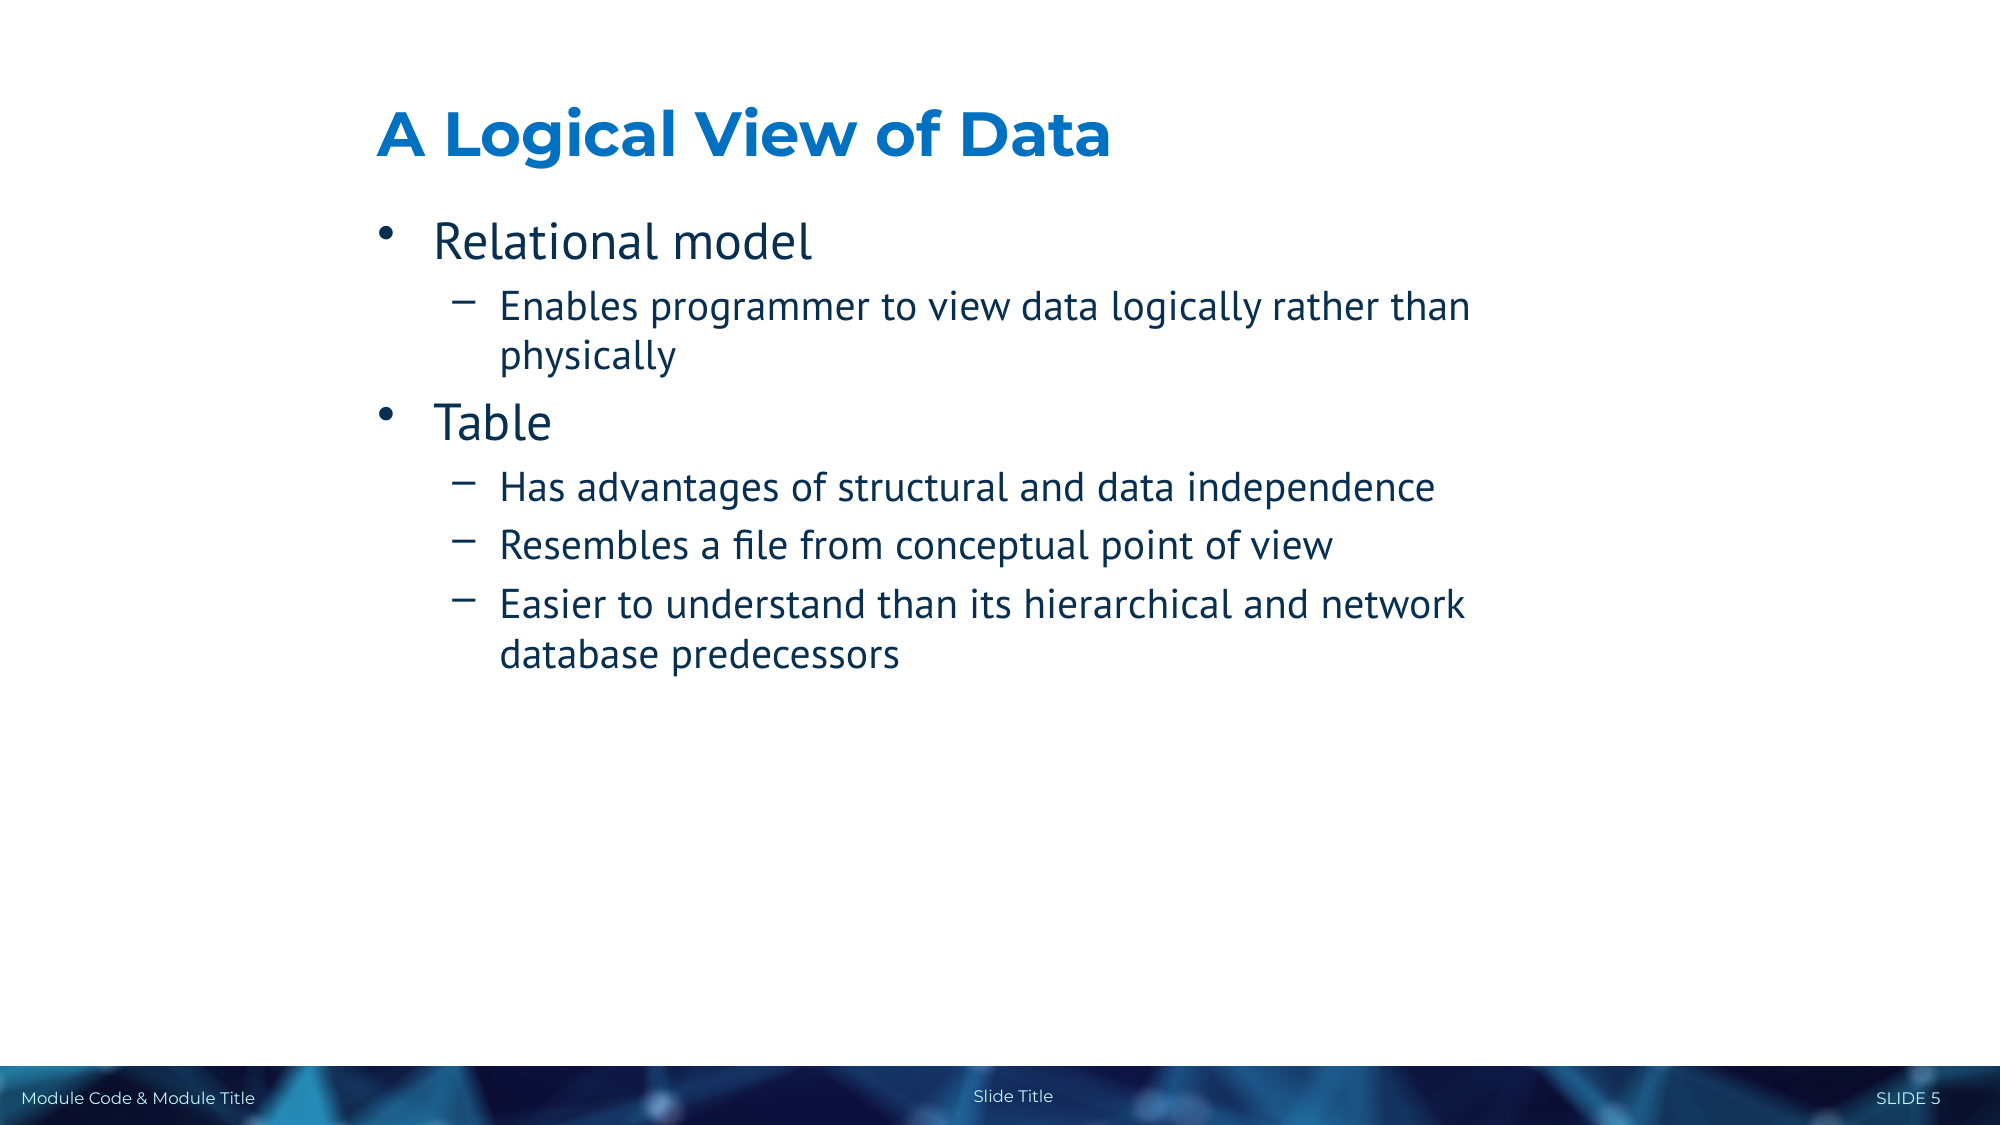

# A Logical View of Data
Relational model
Enables programmer to view data logically rather than physically
Table
Has advantages of structural and data independence
Resembles a file from conceptual point of view
Easier to understand than its hierarchical and network database predecessors